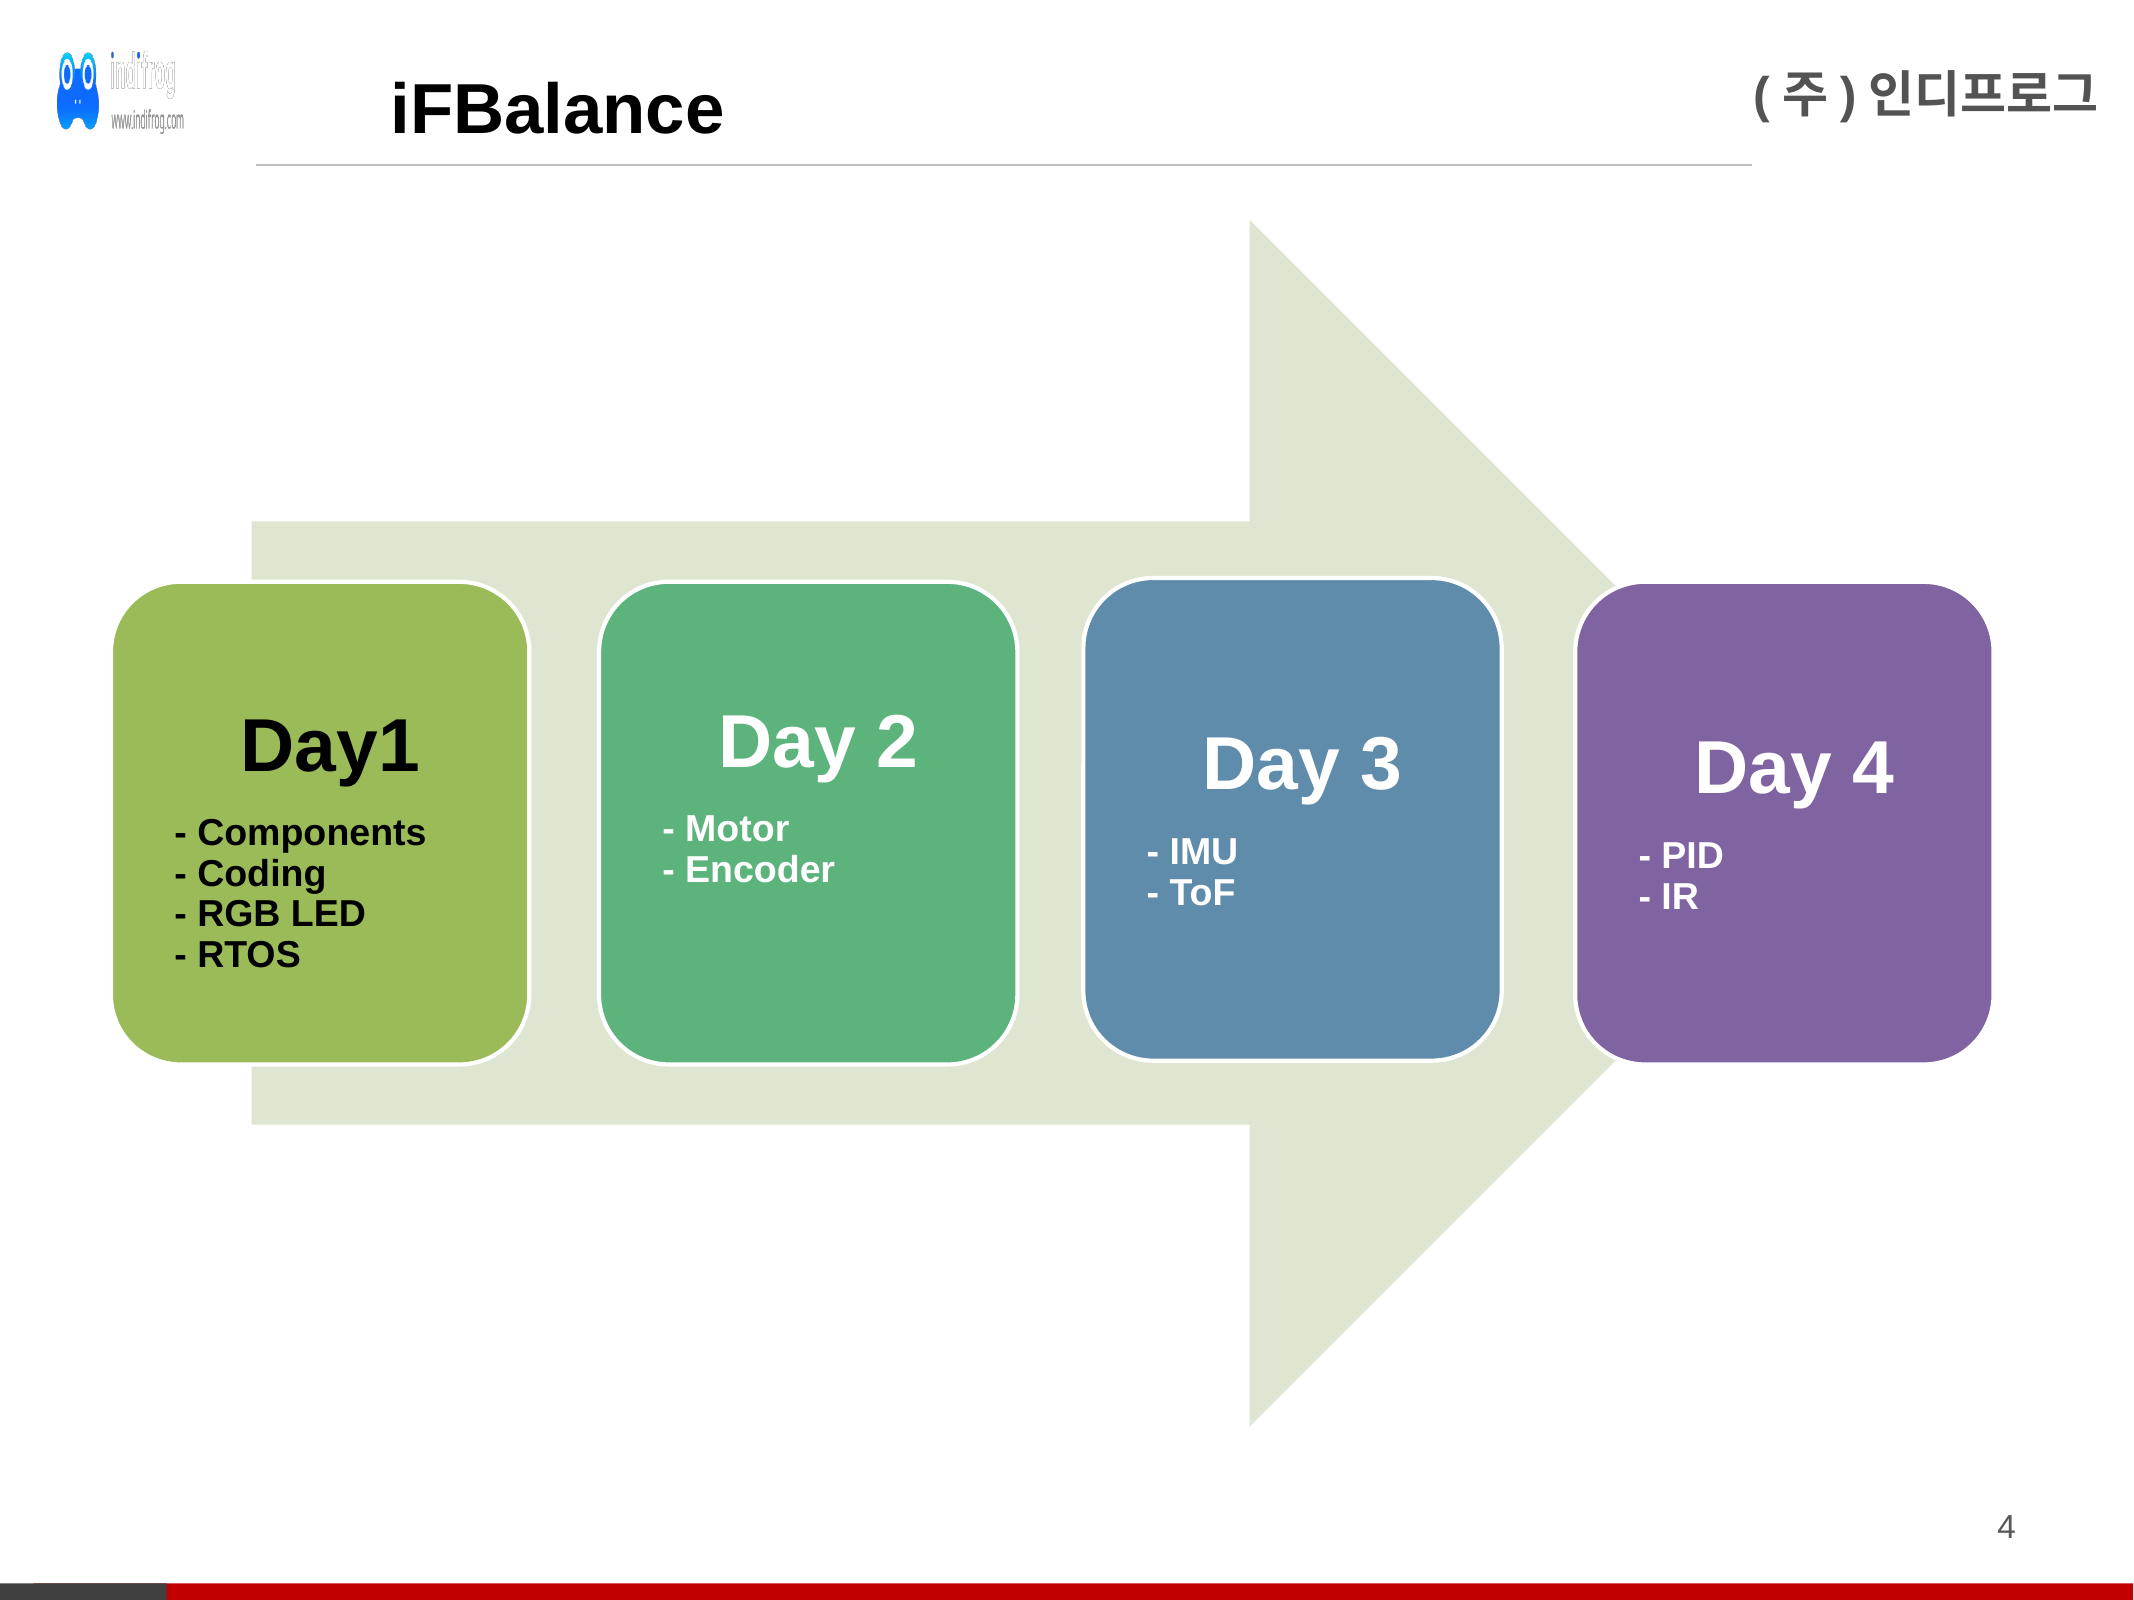

iFBalance

Day1
- Components
- Coding
- RGB LED
- RTOS
Day 2
- Motor
- Encoder

Day 3
- IMU
- ToF
Day 4
- PID
- IR
4